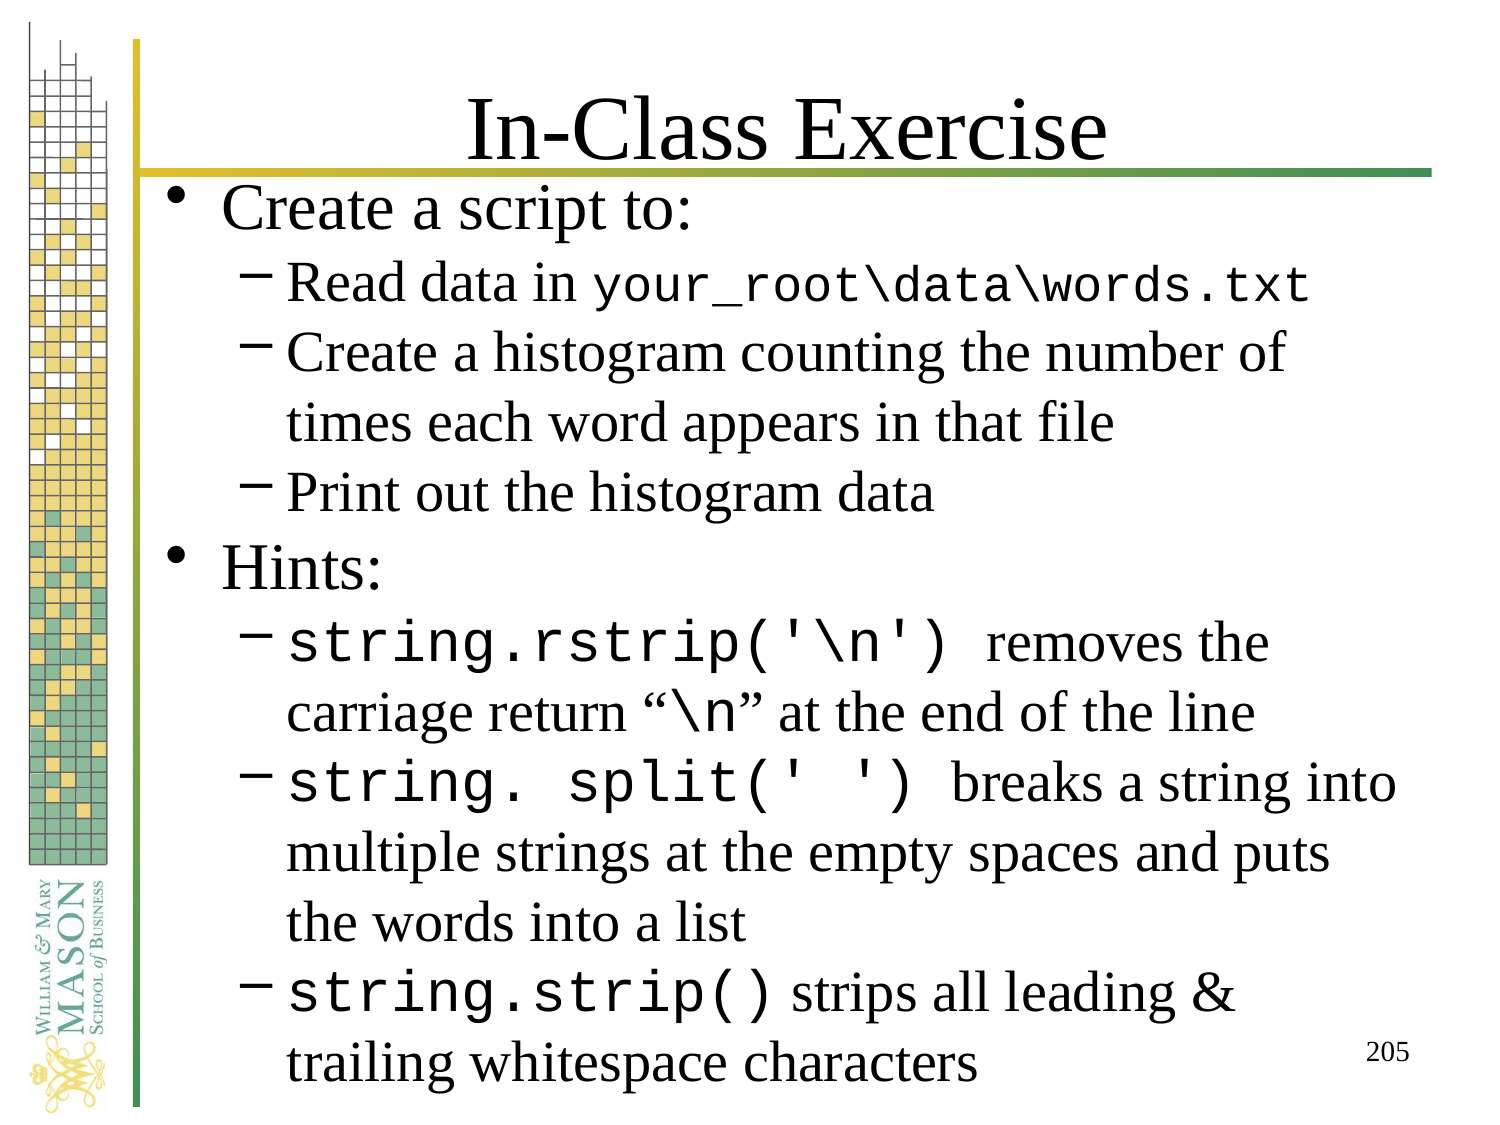

# In-Class Exercise
Create a script to:
Read data in your_root\data\words.txt
Create a histogram counting the number of times each word appears in that file
Print out the histogram data
Hints:
string.rstrip('\n') removes the carriage return “\n” at the end of the line
string. split(' ') breaks a string into multiple strings at the empty spaces and puts the words into a list
string.strip() strips all leading & trailing whitespace characters
205